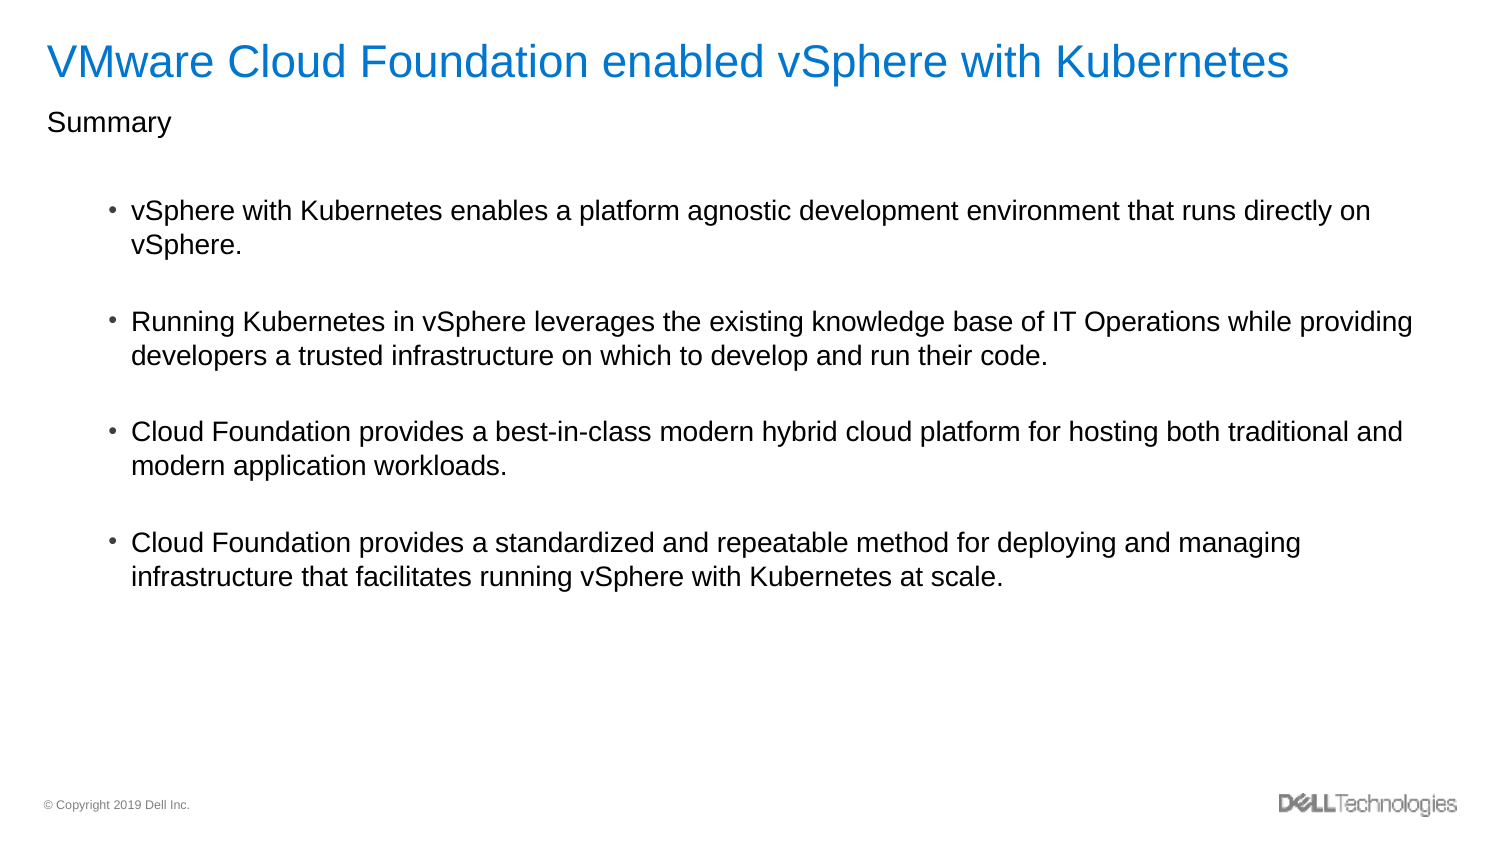

# VMware Cloud Foundation enabled vSphere with Kubernetes
Summary
vSphere with Kubernetes enables a platform agnostic development environment that runs directly on vSphere.

Running Kubernetes in vSphere leverages the existing knowledge base of IT Operations while providing developers a trusted infrastructure on which to develop and run their code.

Cloud Foundation provides a best-in-class modern hybrid cloud platform for hosting both traditional and modern application workloads.

Cloud Foundation provides a standardized and repeatable method for deploying and managing infrastructure that facilitates running vSphere with Kubernetes at scale.